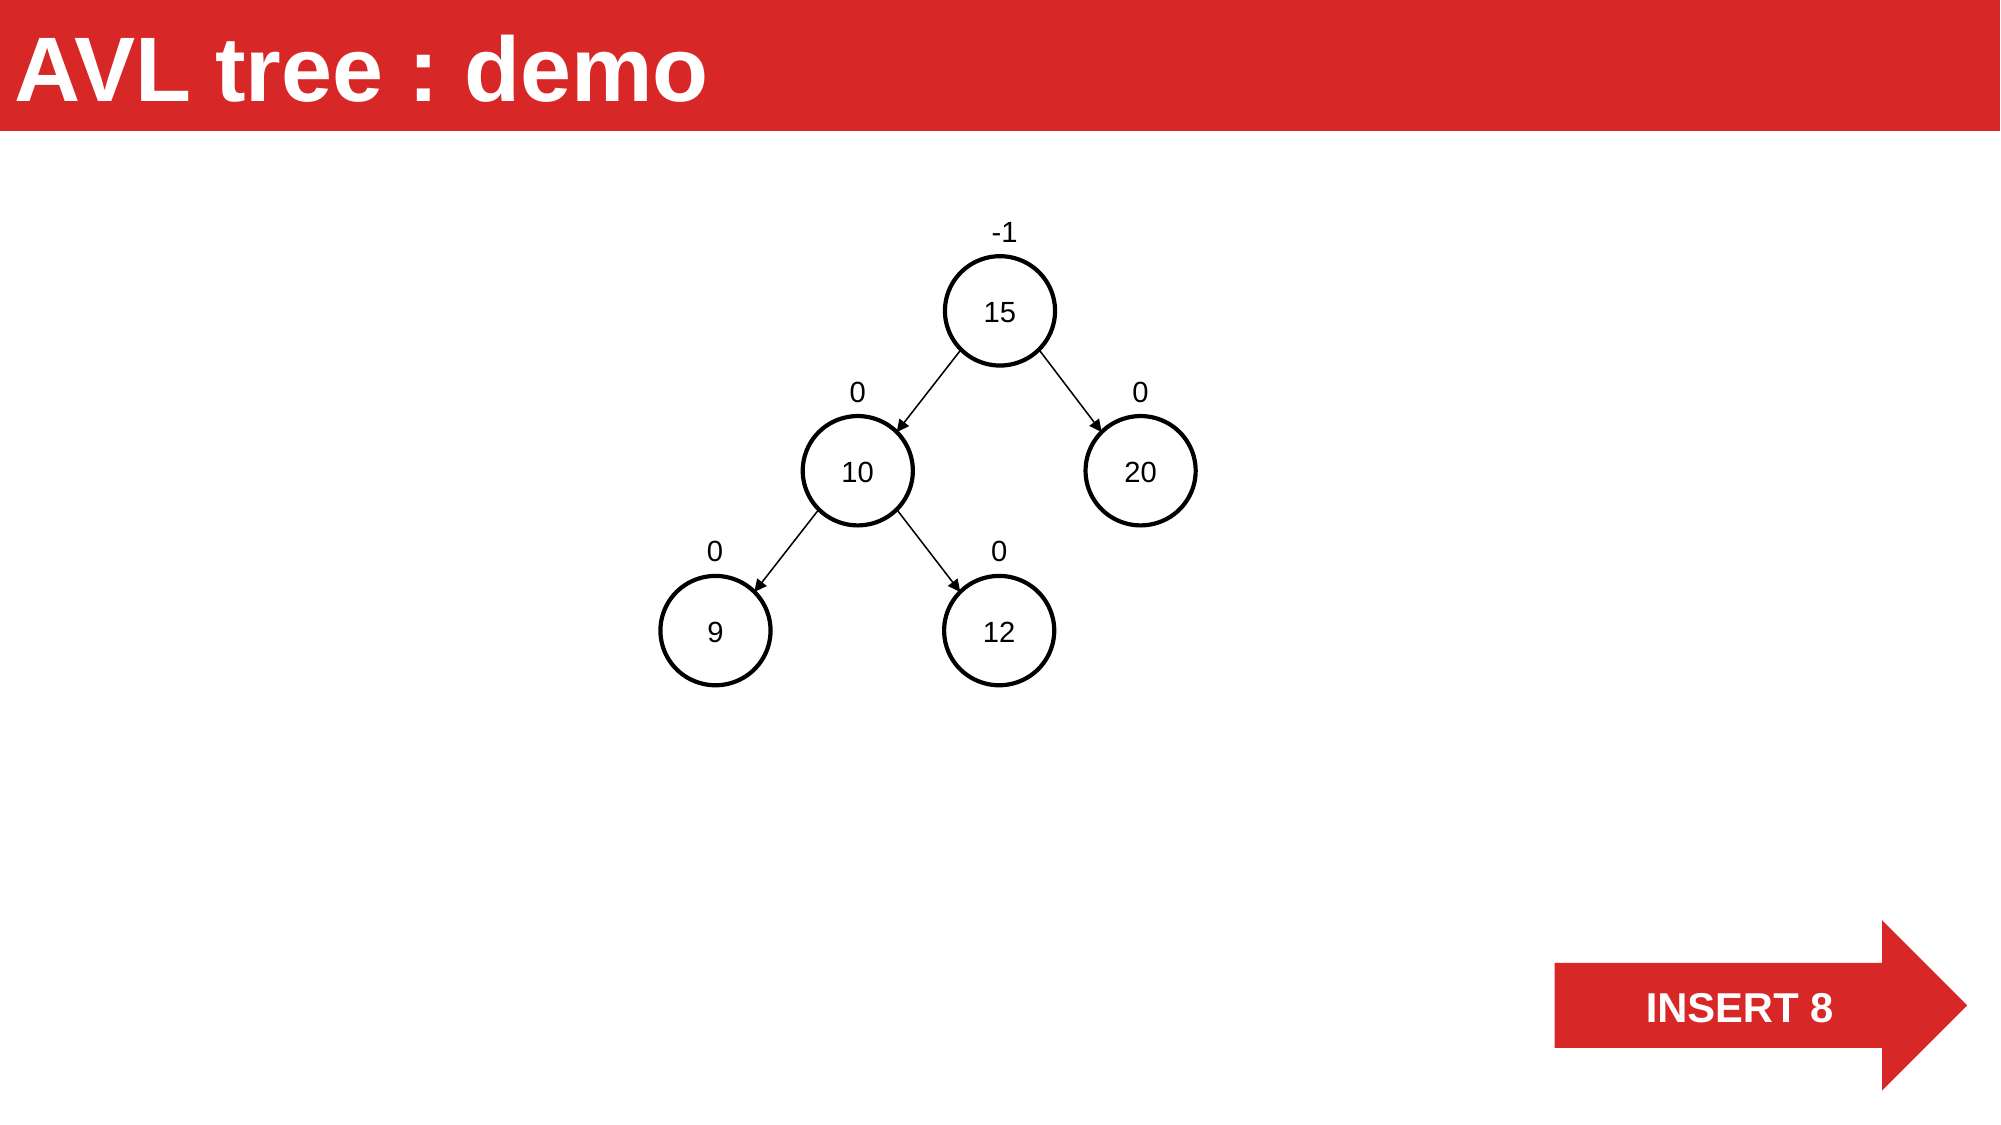

AVL tree : demo
-1
15
0
0
10
20
0
0
9
12
INSERT 8